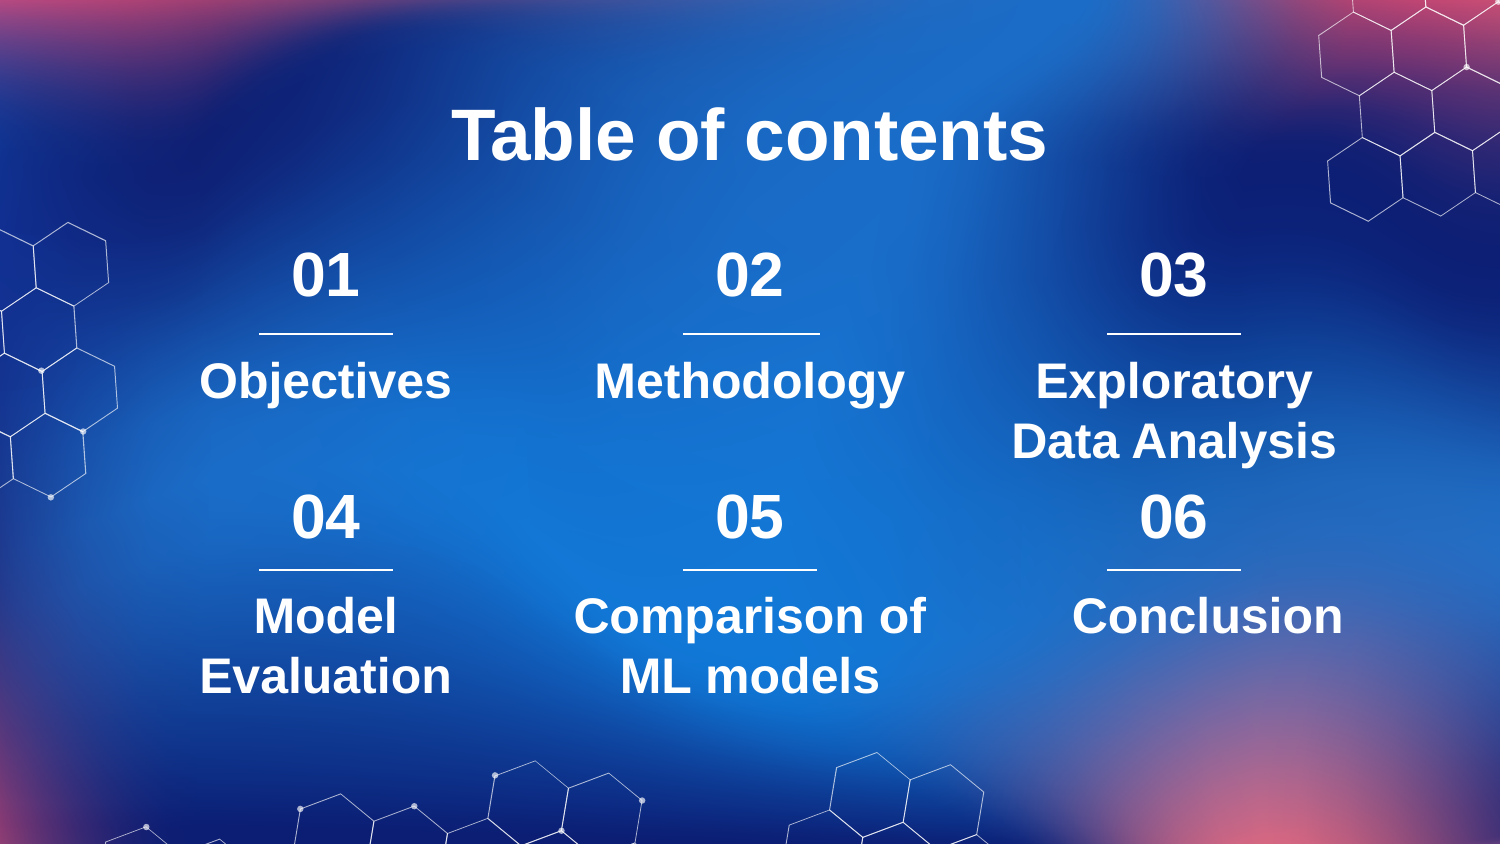

# Table of contents
01
02
03
Objectives
Methodology
Exploratory Data Analysis
04
05
06
Model Evaluation
Comparison of ML models
Conclusion